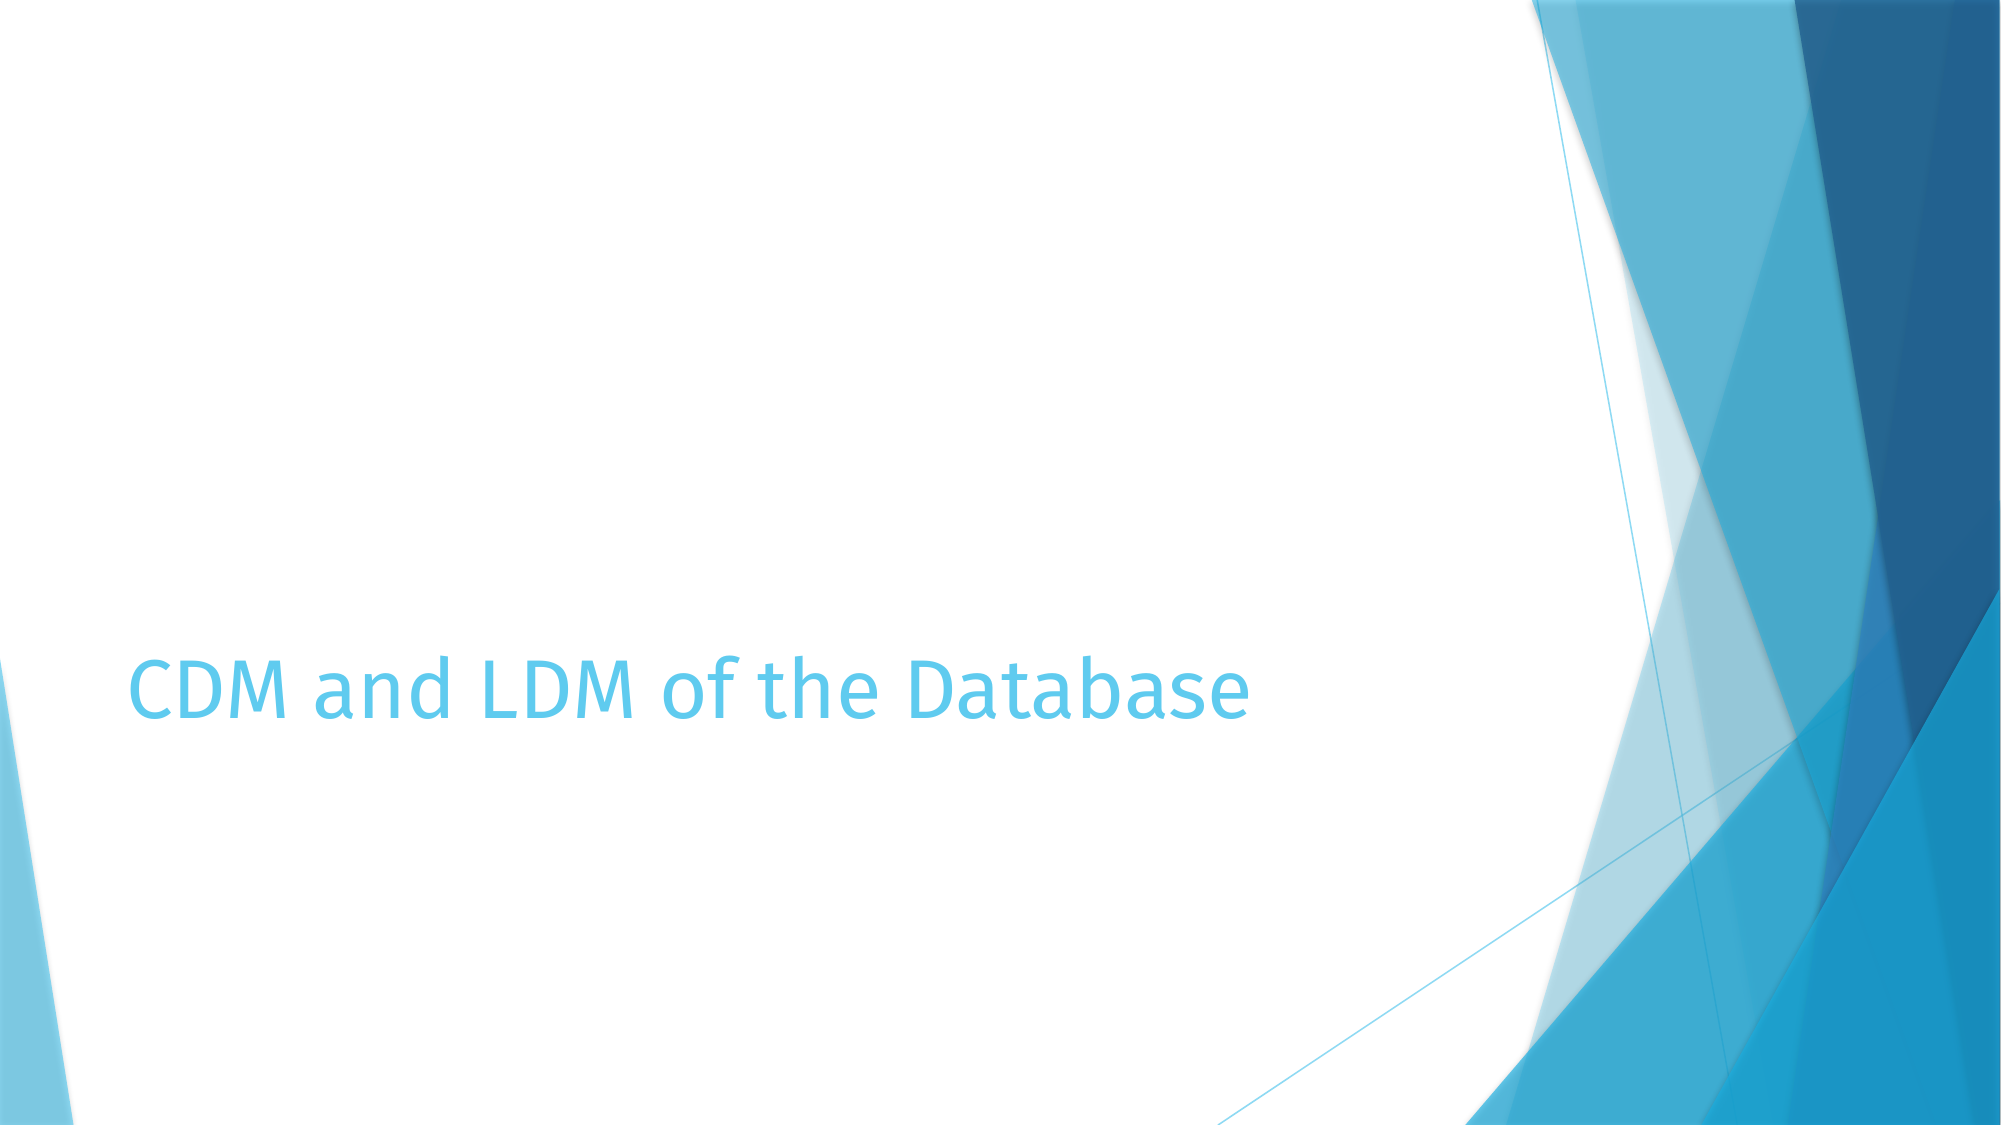

# CDM and LDM of the Database